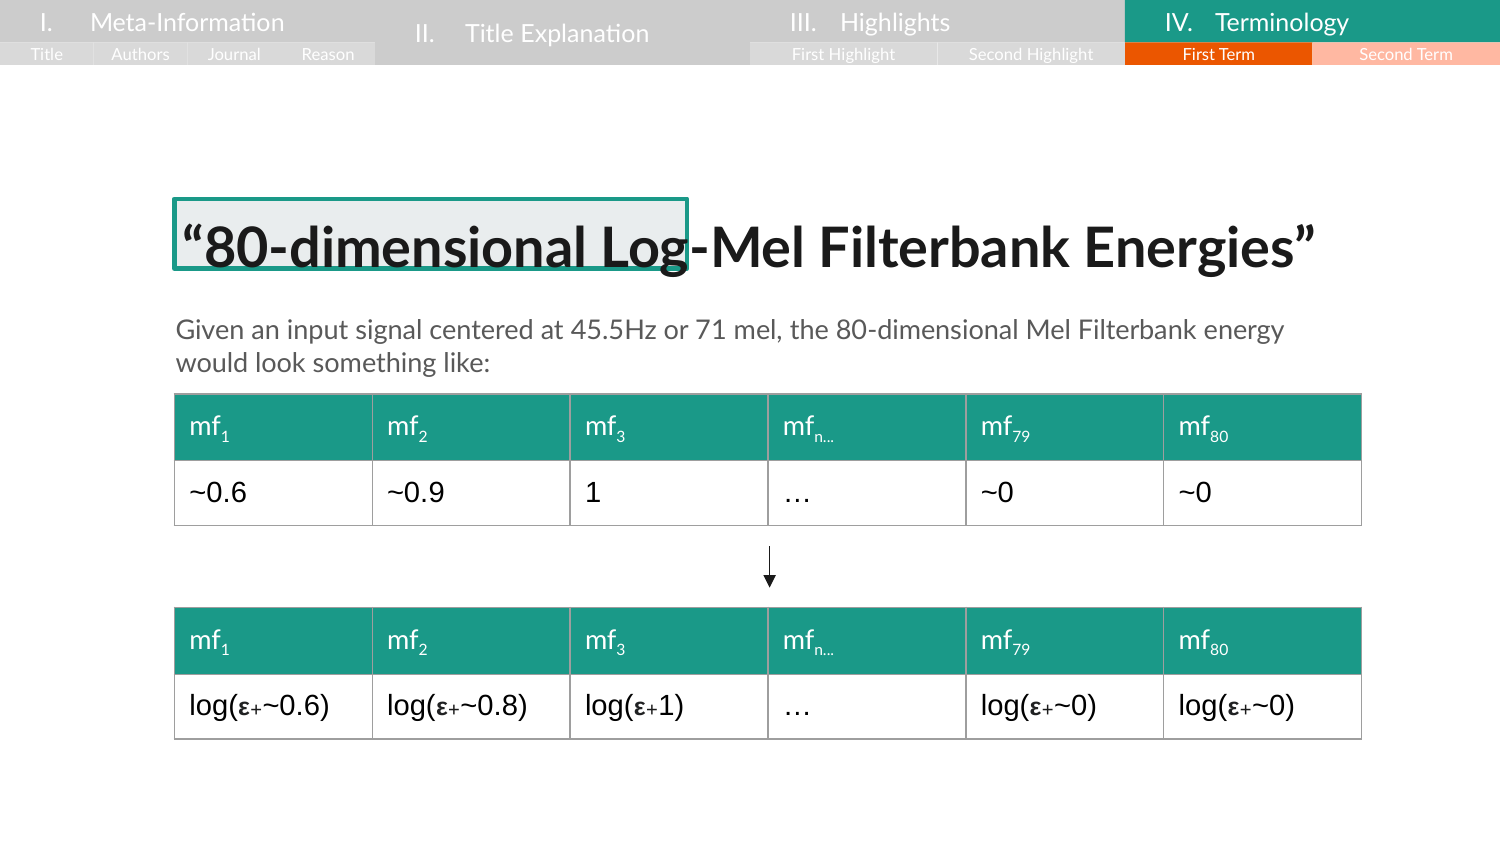

Meta-Information
Title Explanation
Terminology
Highlights
Title
Authors
Journal
Reason
First Term
Second Term
First Highlight
Second Highlight
“80-dimensional Log-Mel Filterbank Energies”

Given an input signal centered at 45.5Hz or 71 mel, the 80-dimensional Mel Filterbank energy would look something like:
| mf1 | mf2 | mf3 | mfn... | mf79 | mf80 |
| --- | --- | --- | --- | --- | --- |
| ~0.6 | ~0.9 | 1 | … | ~0 | ~0 |
| mf1 | mf2 | mf3 | mfn... | mf79 | mf80 |
| --- | --- | --- | --- | --- | --- |
| log(ε+~0.6) | log(ε+~0.8) | log(ε+1) | … | log(ε+~0) | log(ε+~0) |